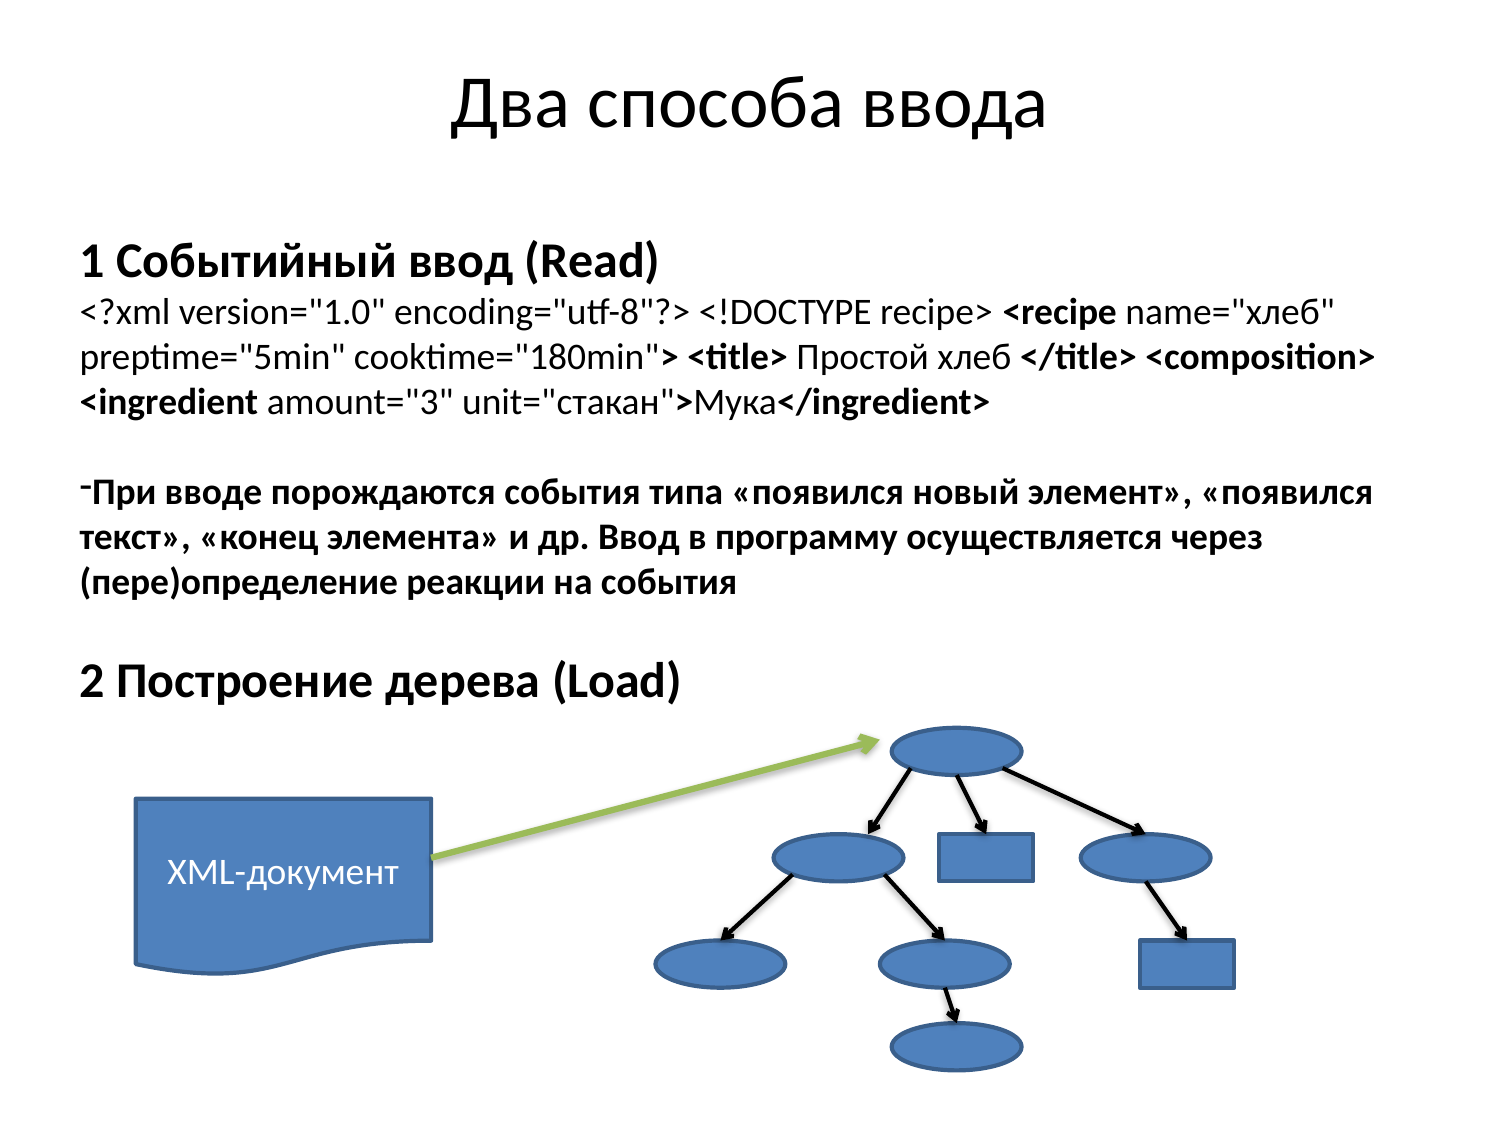

# Два способа ввода
1 Событийный ввод (Read)
<?xml version="1.0" encoding="utf-8"?> <!DOCTYPE recipe> <recipe name="хлеб" preptime="5min" cooktime="180min"> <title> Простой хлеб </title> <composition> <ingredient amount="3" unit="стакан">Мука</ingredient>

При вводе порождаются события типа «появился новый элемент», «появился текст», «конец элемента» и др. Ввод в программу осуществляется через (пере)определение реакции на события

2 Построение дерева (Load)

XML-документ